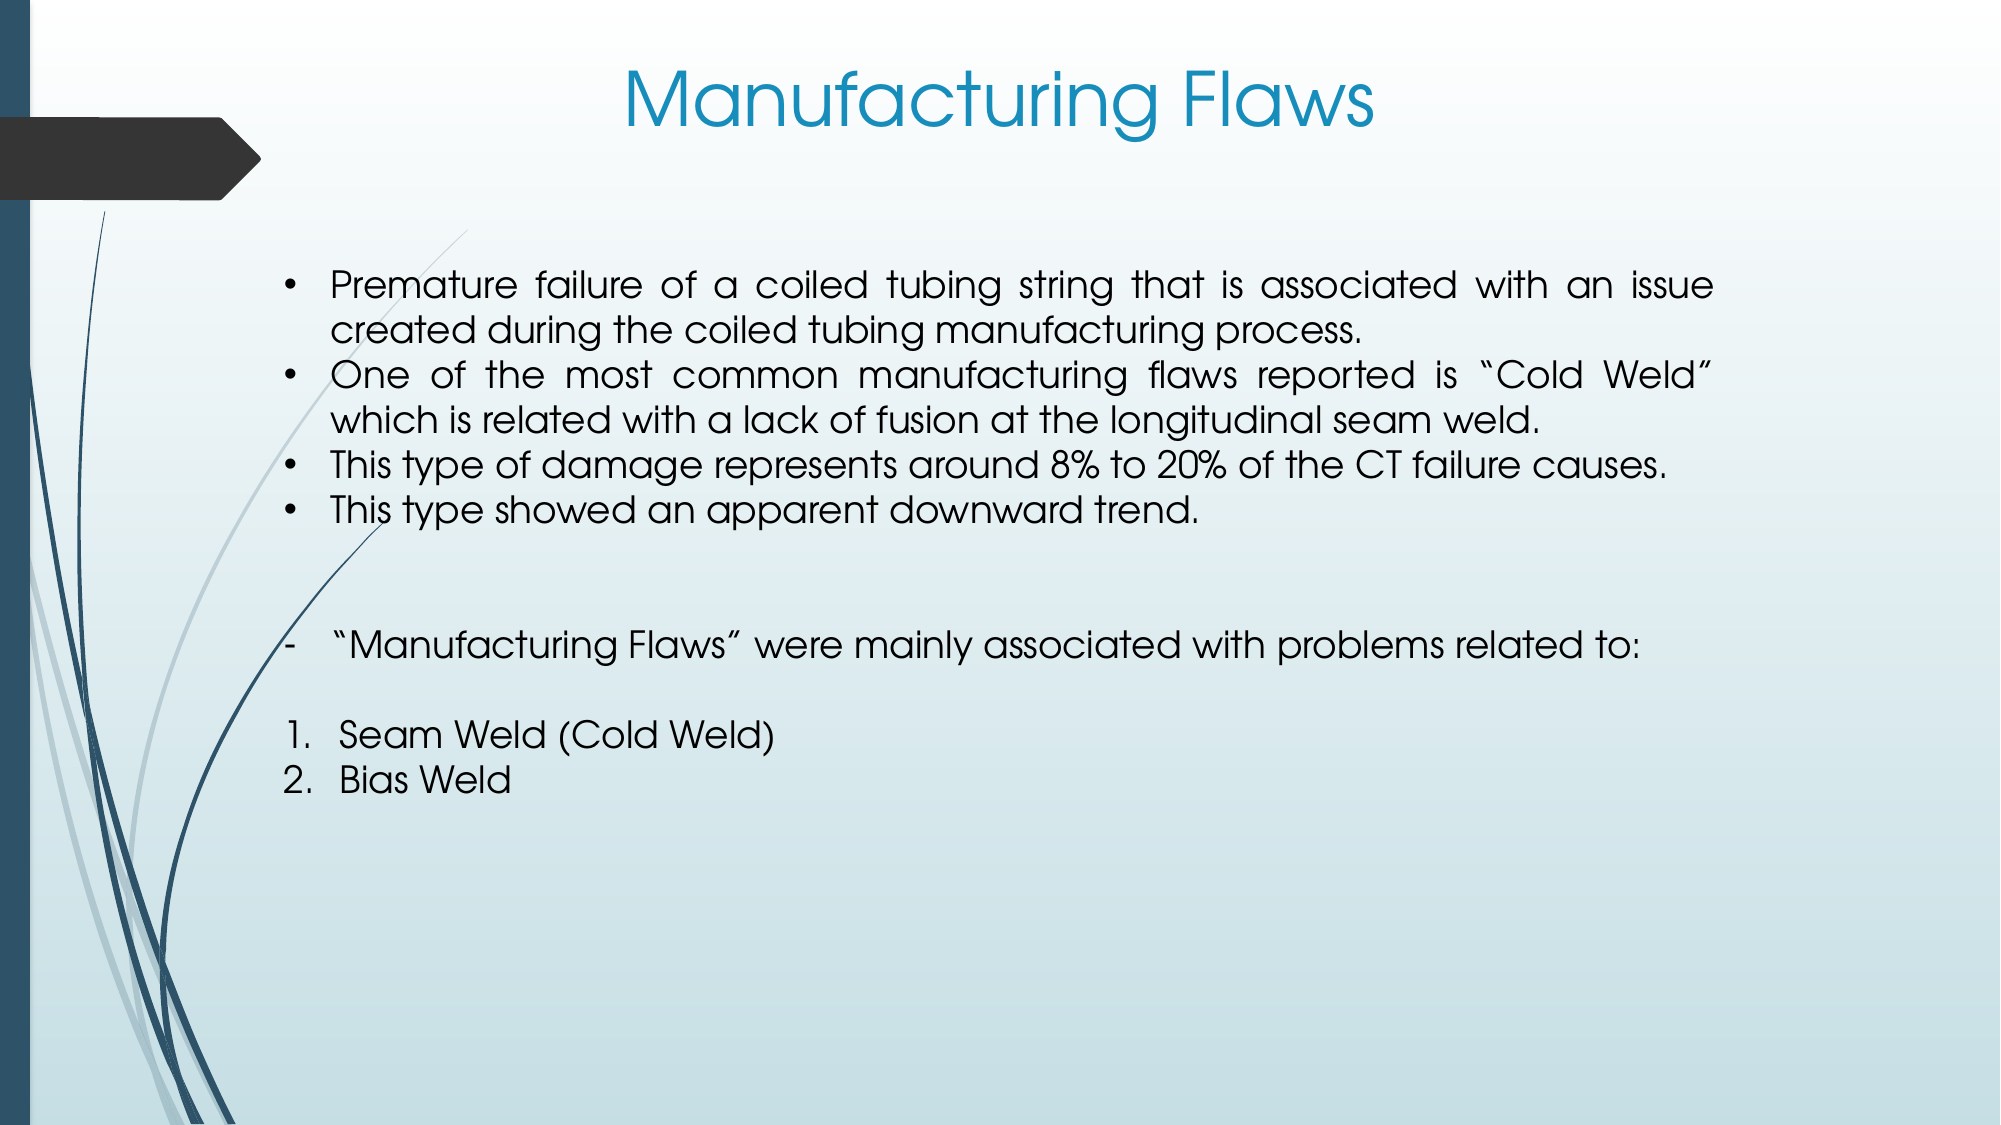

# Manufacturing Flaws
Premature failure of a coiled tubing string that is associated with an issue created during the coiled tubing manufacturing process.
One of the most common manufacturing flaws reported is “Cold Weld” which is related with a lack of fusion at the longitudinal seam weld.
This type of damage represents around 8% to 20% of the CT failure causes.
This type showed an apparent downward trend.

“Manufacturing Flaws” were mainly associated with problems related to:

Seam Weld (Cold Weld)
Bias Weld